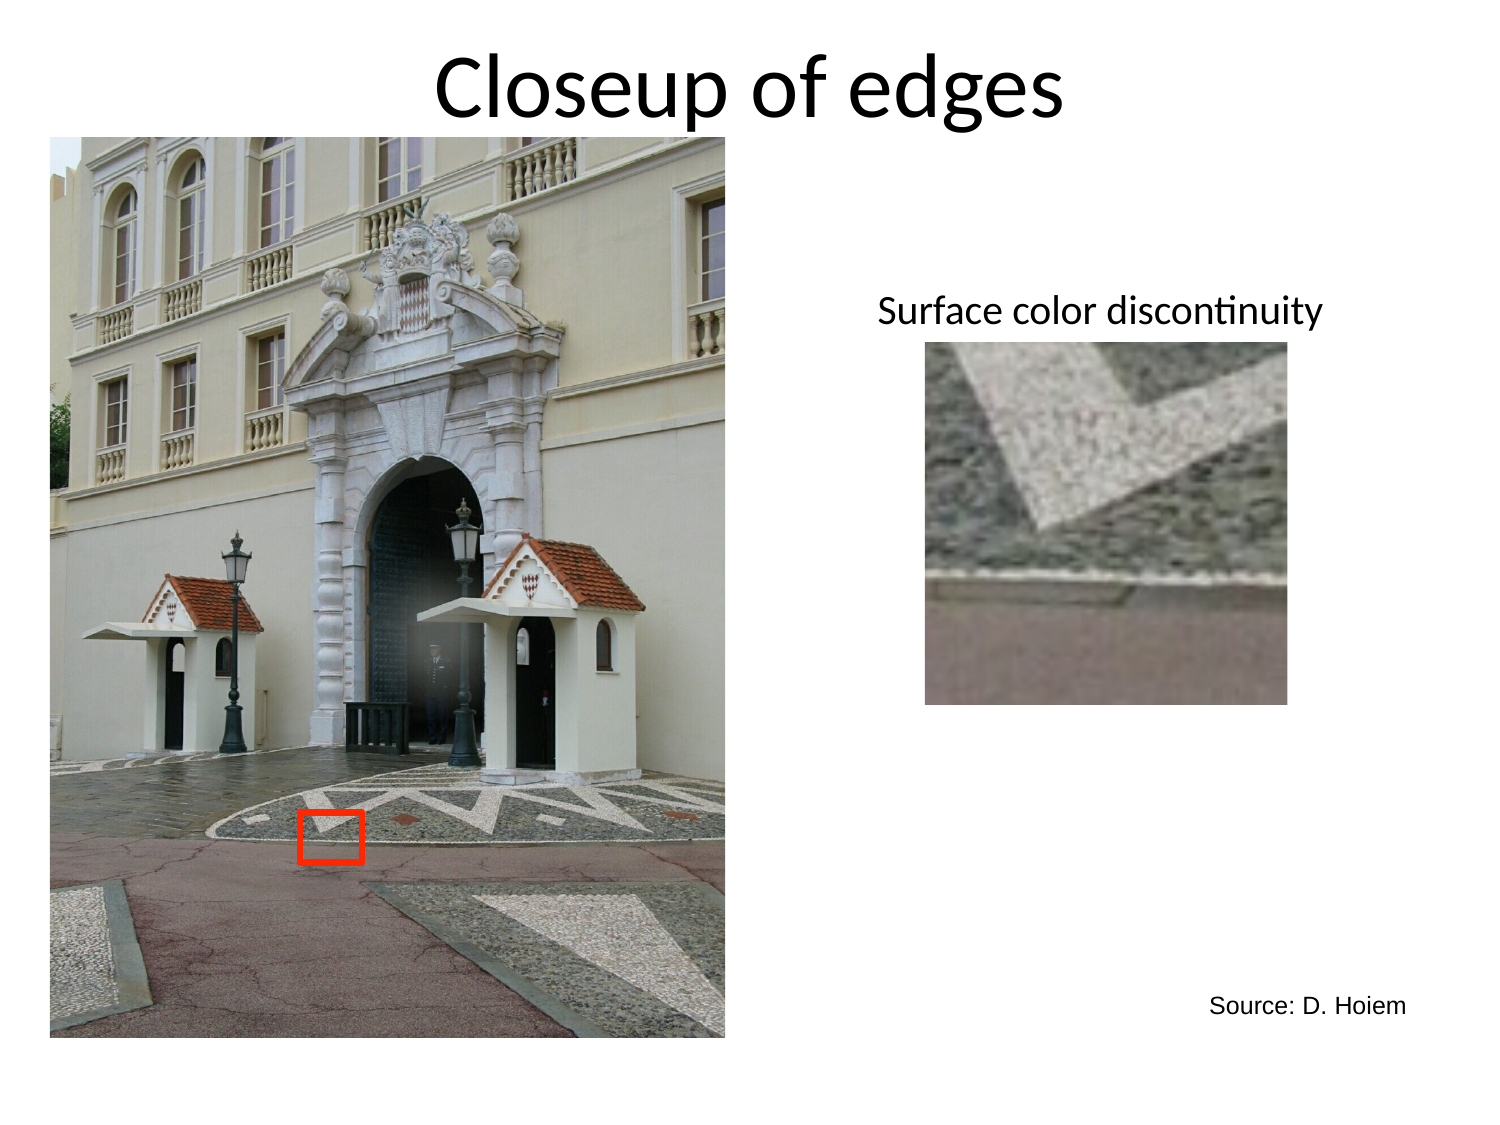

# Closeup of edges

Surface color discontinuity
Source: D. Hoiem
8
2-­‐Oct-­‐14
Lecture 5 -
Fei-Fei Li